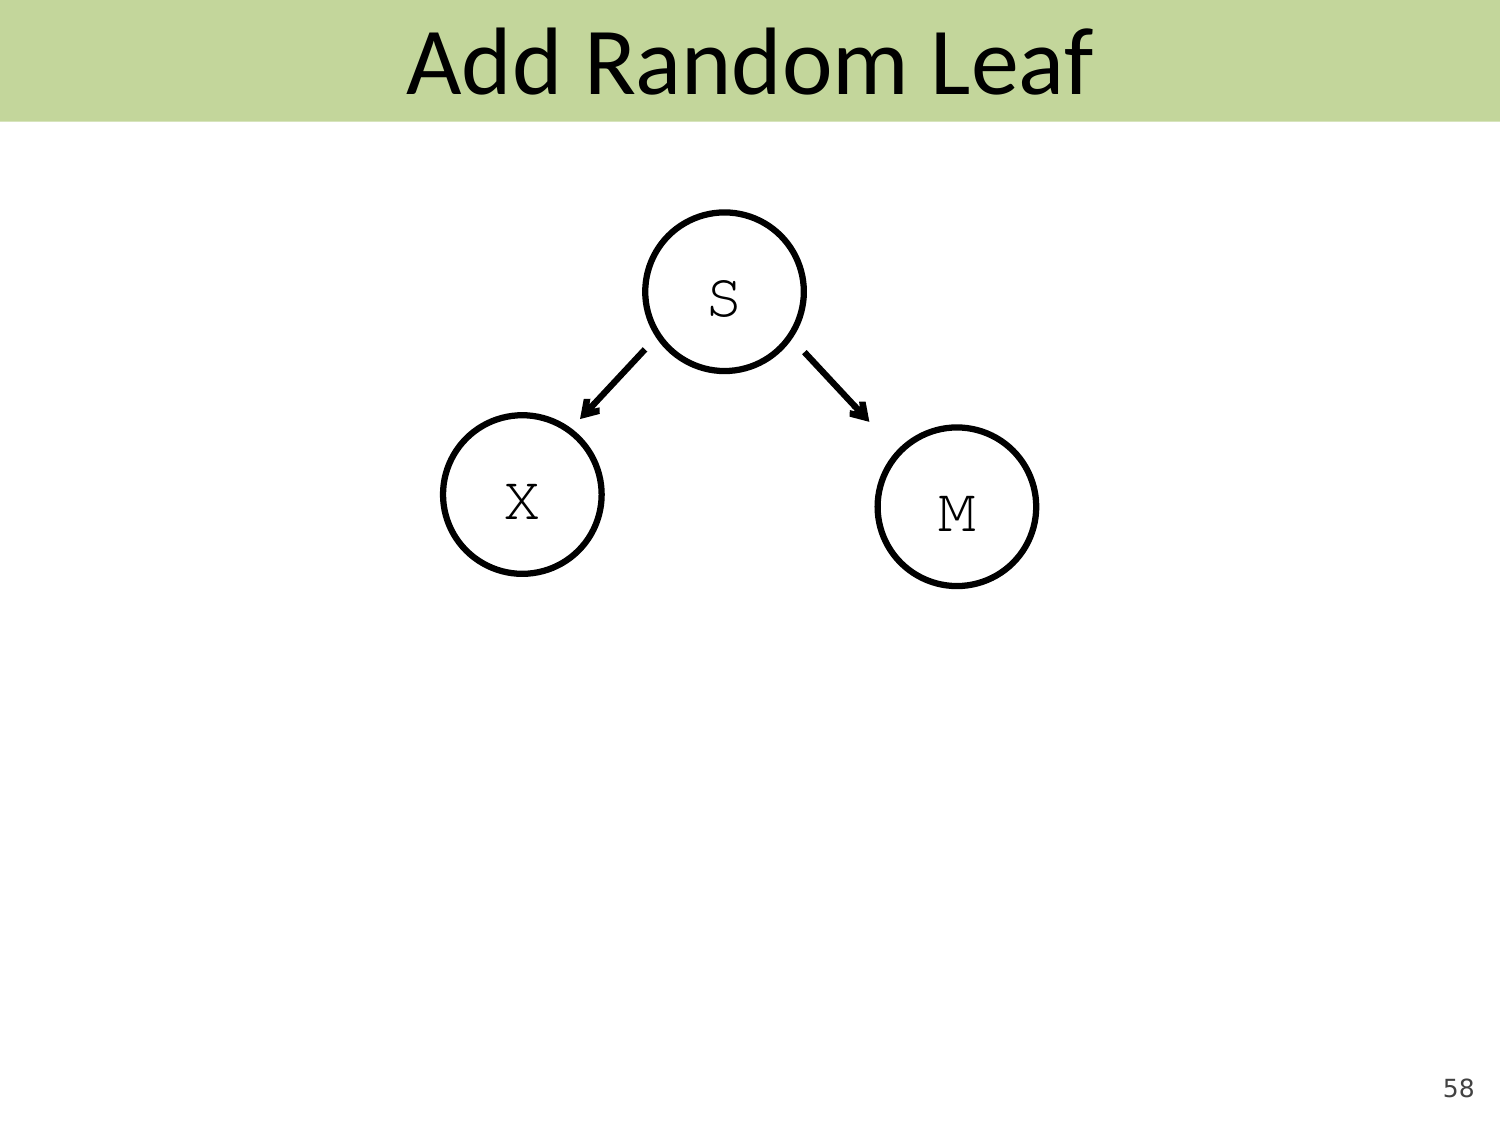

# Add Random Leaf
S
X
M